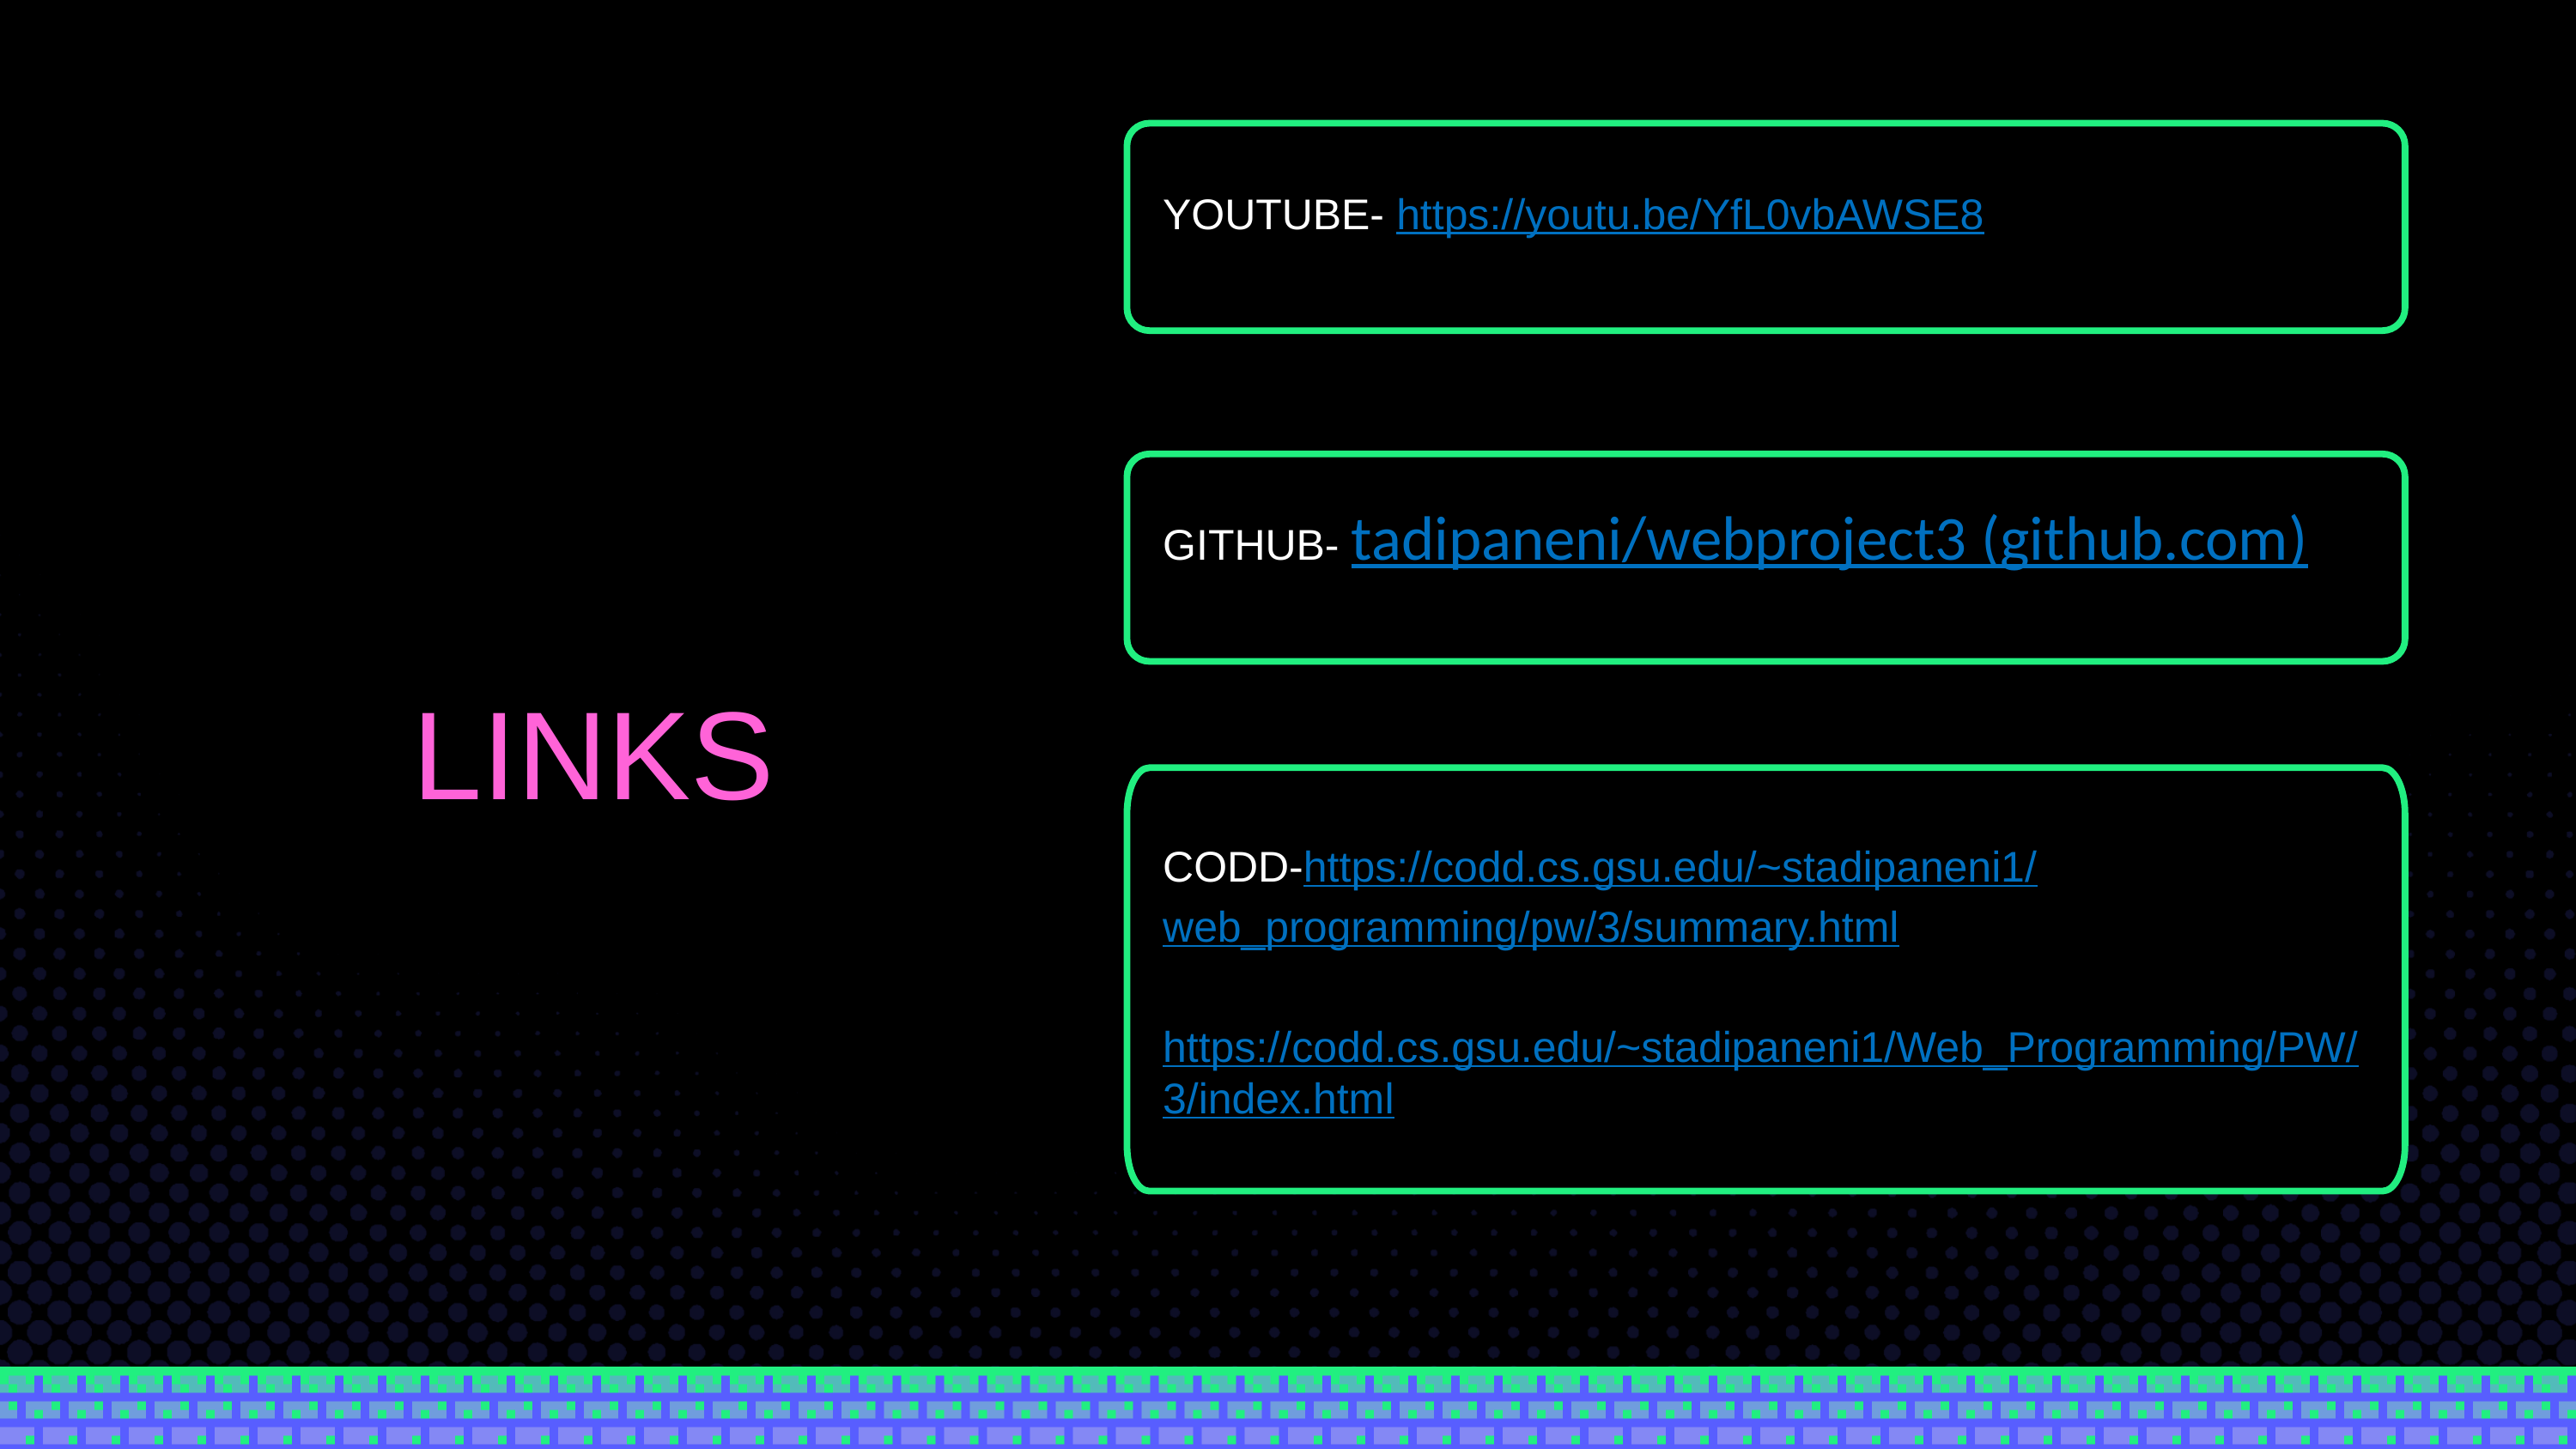

YOUTUBE- https://youtu.be/YfL0vbAWSE8

GITHUB- tadipaneni/webproject3 (github.com)

LINKS

CODD-https://codd.cs.gsu.edu/~stadipaneni1/web_programming/pw/3/summary.html

https://codd.cs.gsu.edu/~stadipaneni1/Web_Programming/PW/3/index.html